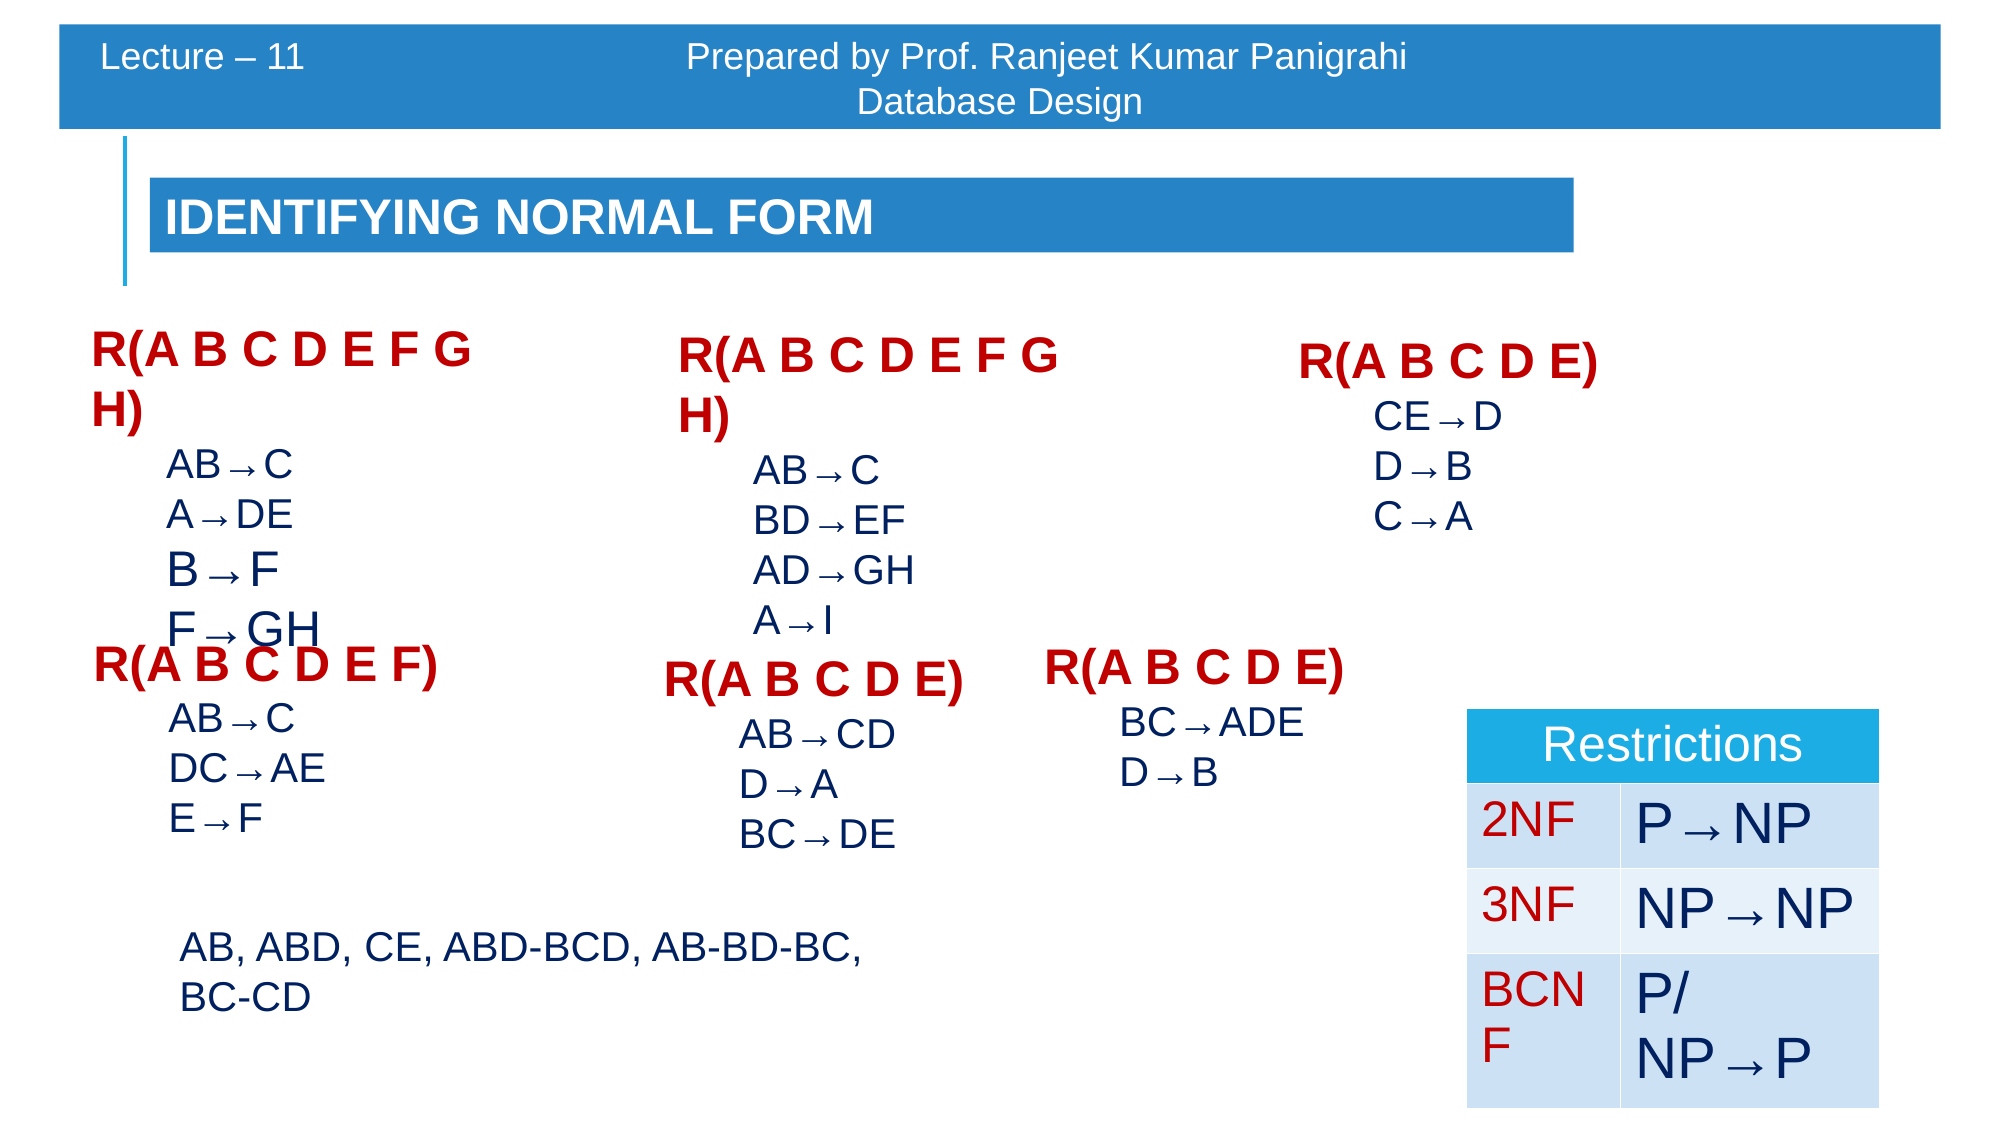

Lecture – 11 		             Prepared by Prof. Ranjeet Kumar Panigrahi				Database Design
IDENTIFYING NORMAL FORM
R(A B C D E F G H)
AB→C
A→DE
B→F
F→GH
R(A B C D E F G H)
AB→C
BD→EF
AD→GH
A→I
R(A B C D E)
CE→D
D→B
C→A
R(A B C D E F)
AB→C
DC→AE
E→F
R(A B C D E)
BC→ADE
D→B
R(A B C D E)
AB→CD
D→A
BC→DE
| Restrictions |  |
| --- | --- |
| 2NF | P→NP |
| 3NF | NP→NP |
| BCNF | P/NP→P |
AB, ABD, CE, ABD-BCD, AB-BD-BC, BC-CD